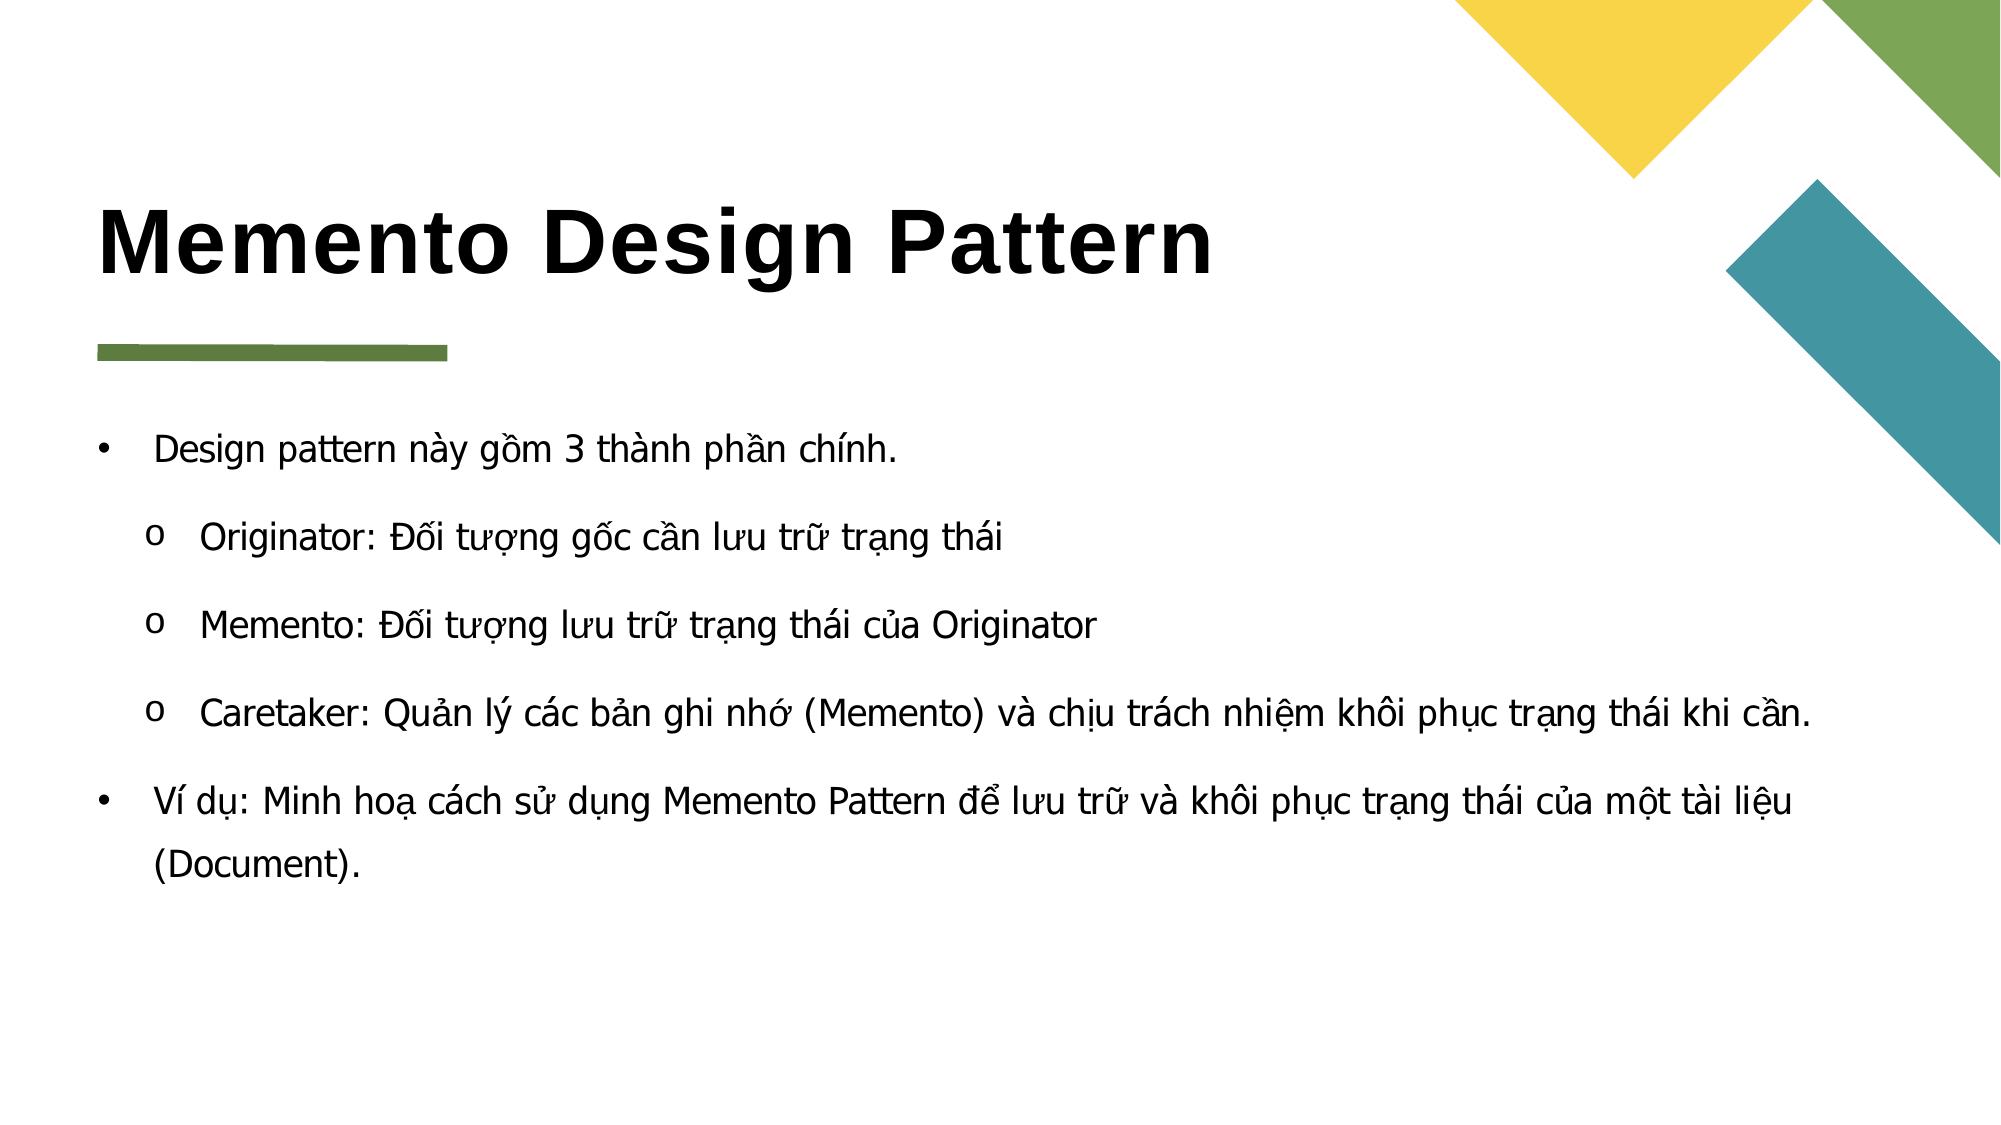

# Memento Design Pattern
Design pattern này gồm 3 thành phần chính.
Originator: Đối tượng gốc cần lưu trữ trạng thái
Memento: Đối tượng lưu trữ trạng thái của Originator
Caretaker: Quản lý các bản ghi nhớ (Memento) và chịu trách nhiệm khôi phục trạng thái khi cần.
Ví dụ: Minh hoạ cách sử dụng Memento Pattern để lưu trữ và khôi phục trạng thái của một tài liệu (Document).